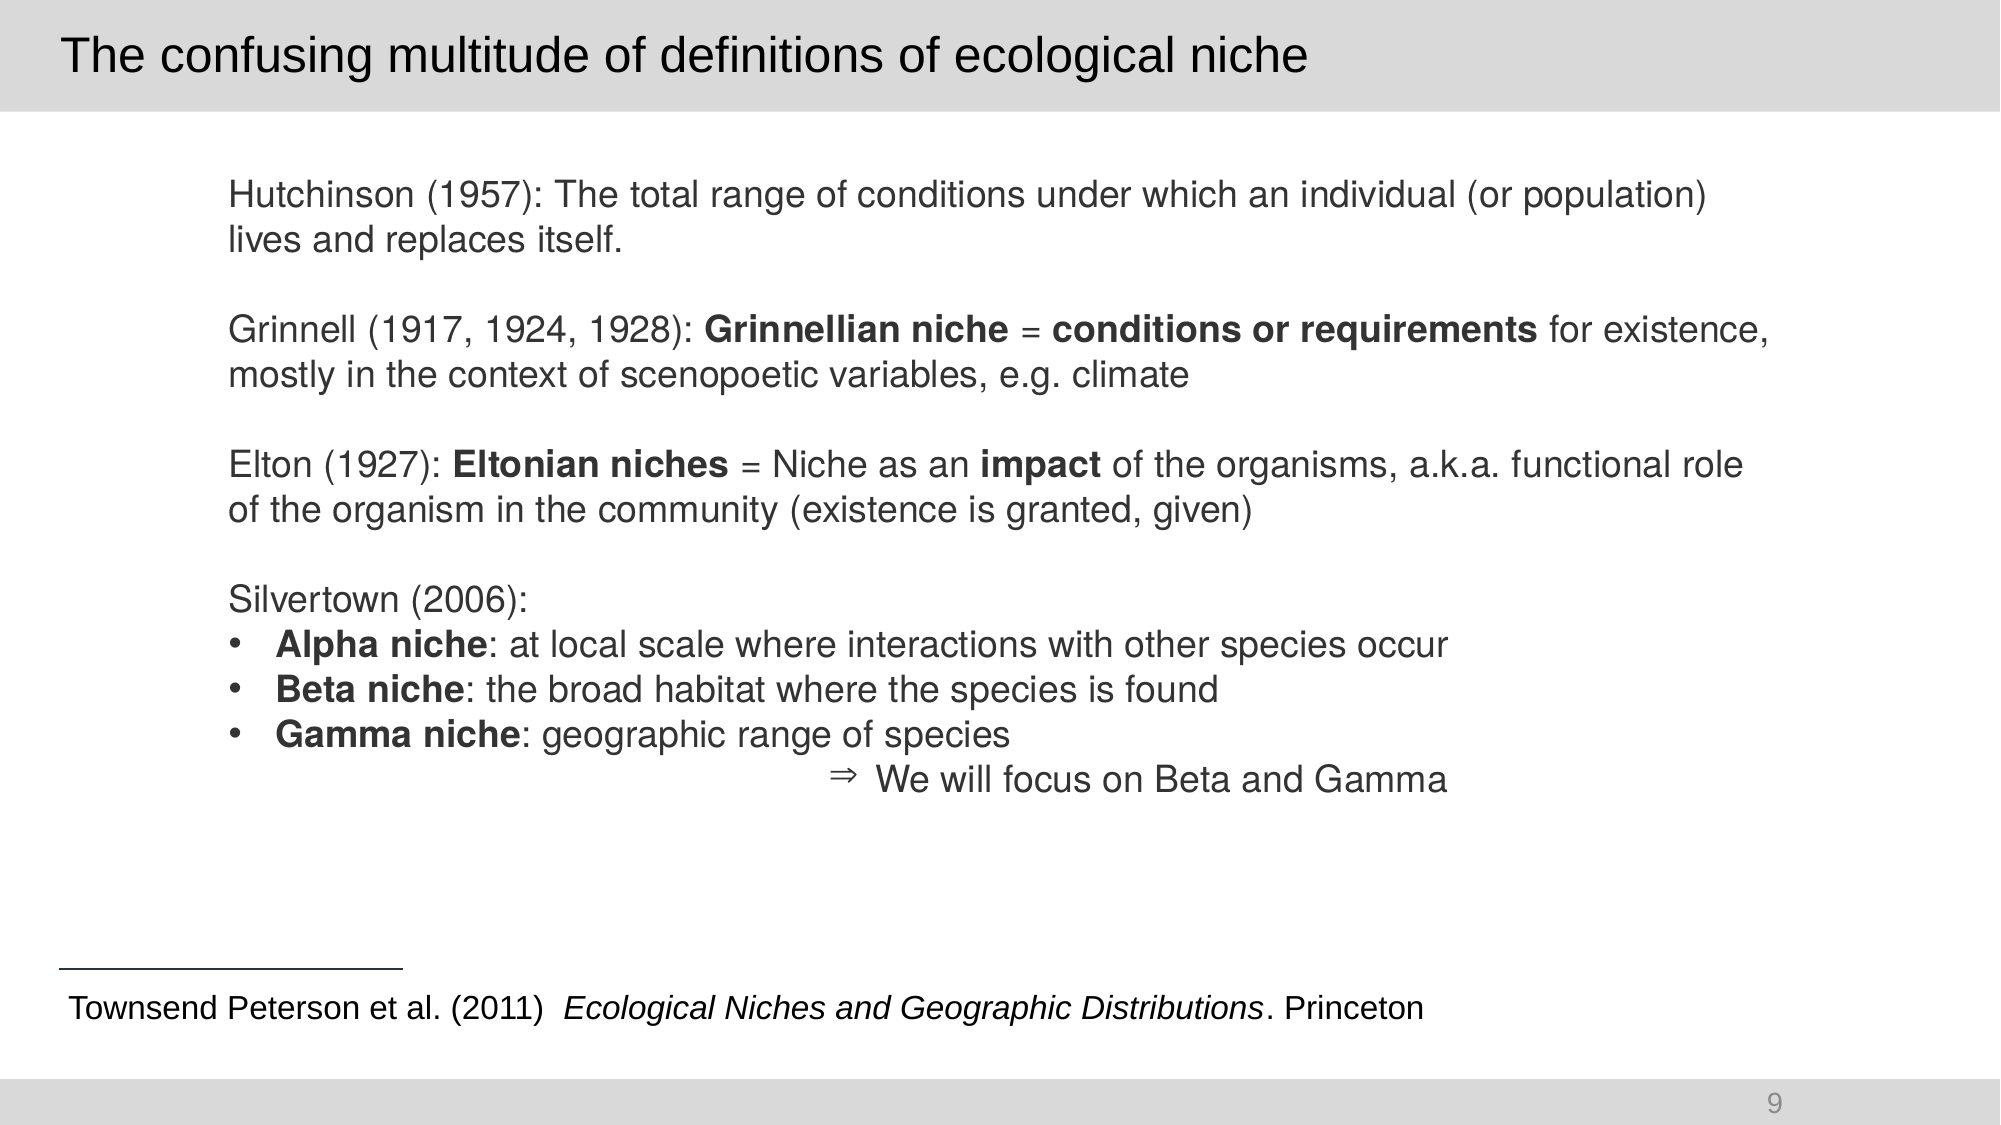

# The confusing multitude of definitions of ecological niche
Hutchinson (1957): The total range of conditions under which an individual (or population) lives and replaces itself.

Grinnell (1917, 1924, 1928): Grinnellian niche = conditions or requirements for existence, mostly in the context of scenopoetic variables, e.g. climate

Elton (1927): Eltonian niches = Niche as an impact of the organisms, a.k.a. functional role of the organism in the community (existence is granted, given)

Silvertown (2006):
Alpha niche: at local scale where interactions with other species occur
Beta niche: the broad habitat where the species is found
Gamma niche: geographic range of species
We will focus on Beta and Gamma

Townsend Peterson et al. (2011)  Ecological Niches and Geographic Distributions. Princeton

9